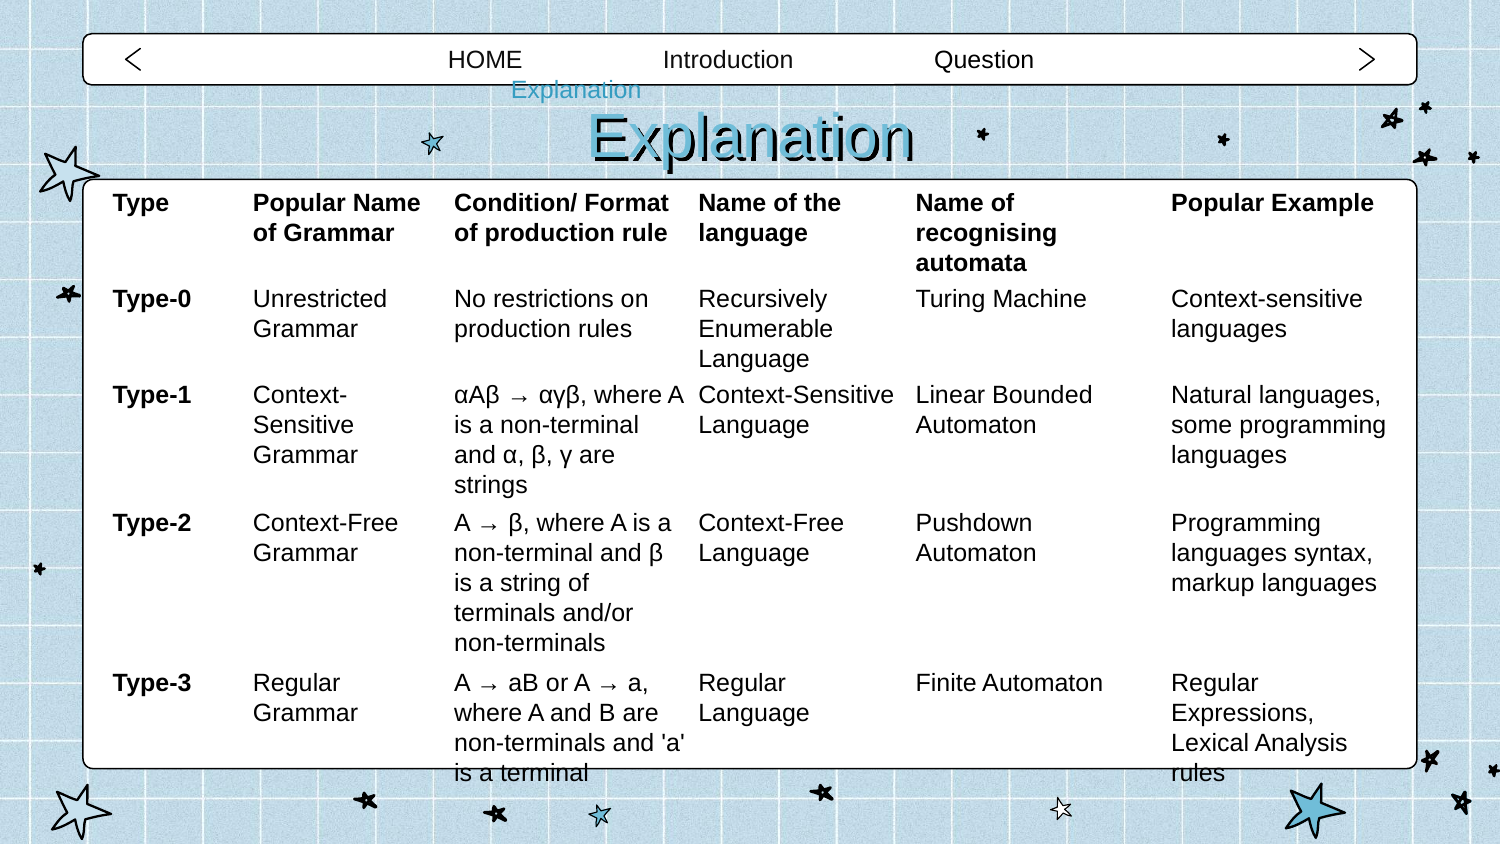

HOME                    Introduction                    Question                    Explanation

# Explanation

| Type | Popular Name of Grammar | Condition/ Format of production rule | Name of the language | Name of recognising automata | Popular Example |
| --- | --- | --- | --- | --- | --- |
| Type-0 | Unrestricted Grammar | No restrictions on production rules | Recursively Enumerable Language | Turing Machine | Context-sensitive languages |
| Type-1 | Context-Sensitive Grammar | αAβ → αγβ, where A is a non-terminal and α, β, γ are strings | Context-Sensitive Language | Linear Bounded Automaton | Natural languages, some programming languages |
| Type-2 | Context-Free Grammar | A → β, where A is a non-terminal and β is a string of terminals and/or non-terminals | Context-Free Language | Pushdown Automaton | Programming languages syntax, markup languages |
| Type-3 | Regular Grammar | A → aB or A → a, where A and B are non-terminals and 'a' is a terminal | Regular Language | Finite Automaton | Regular Expressions, Lexical Analysis rules |